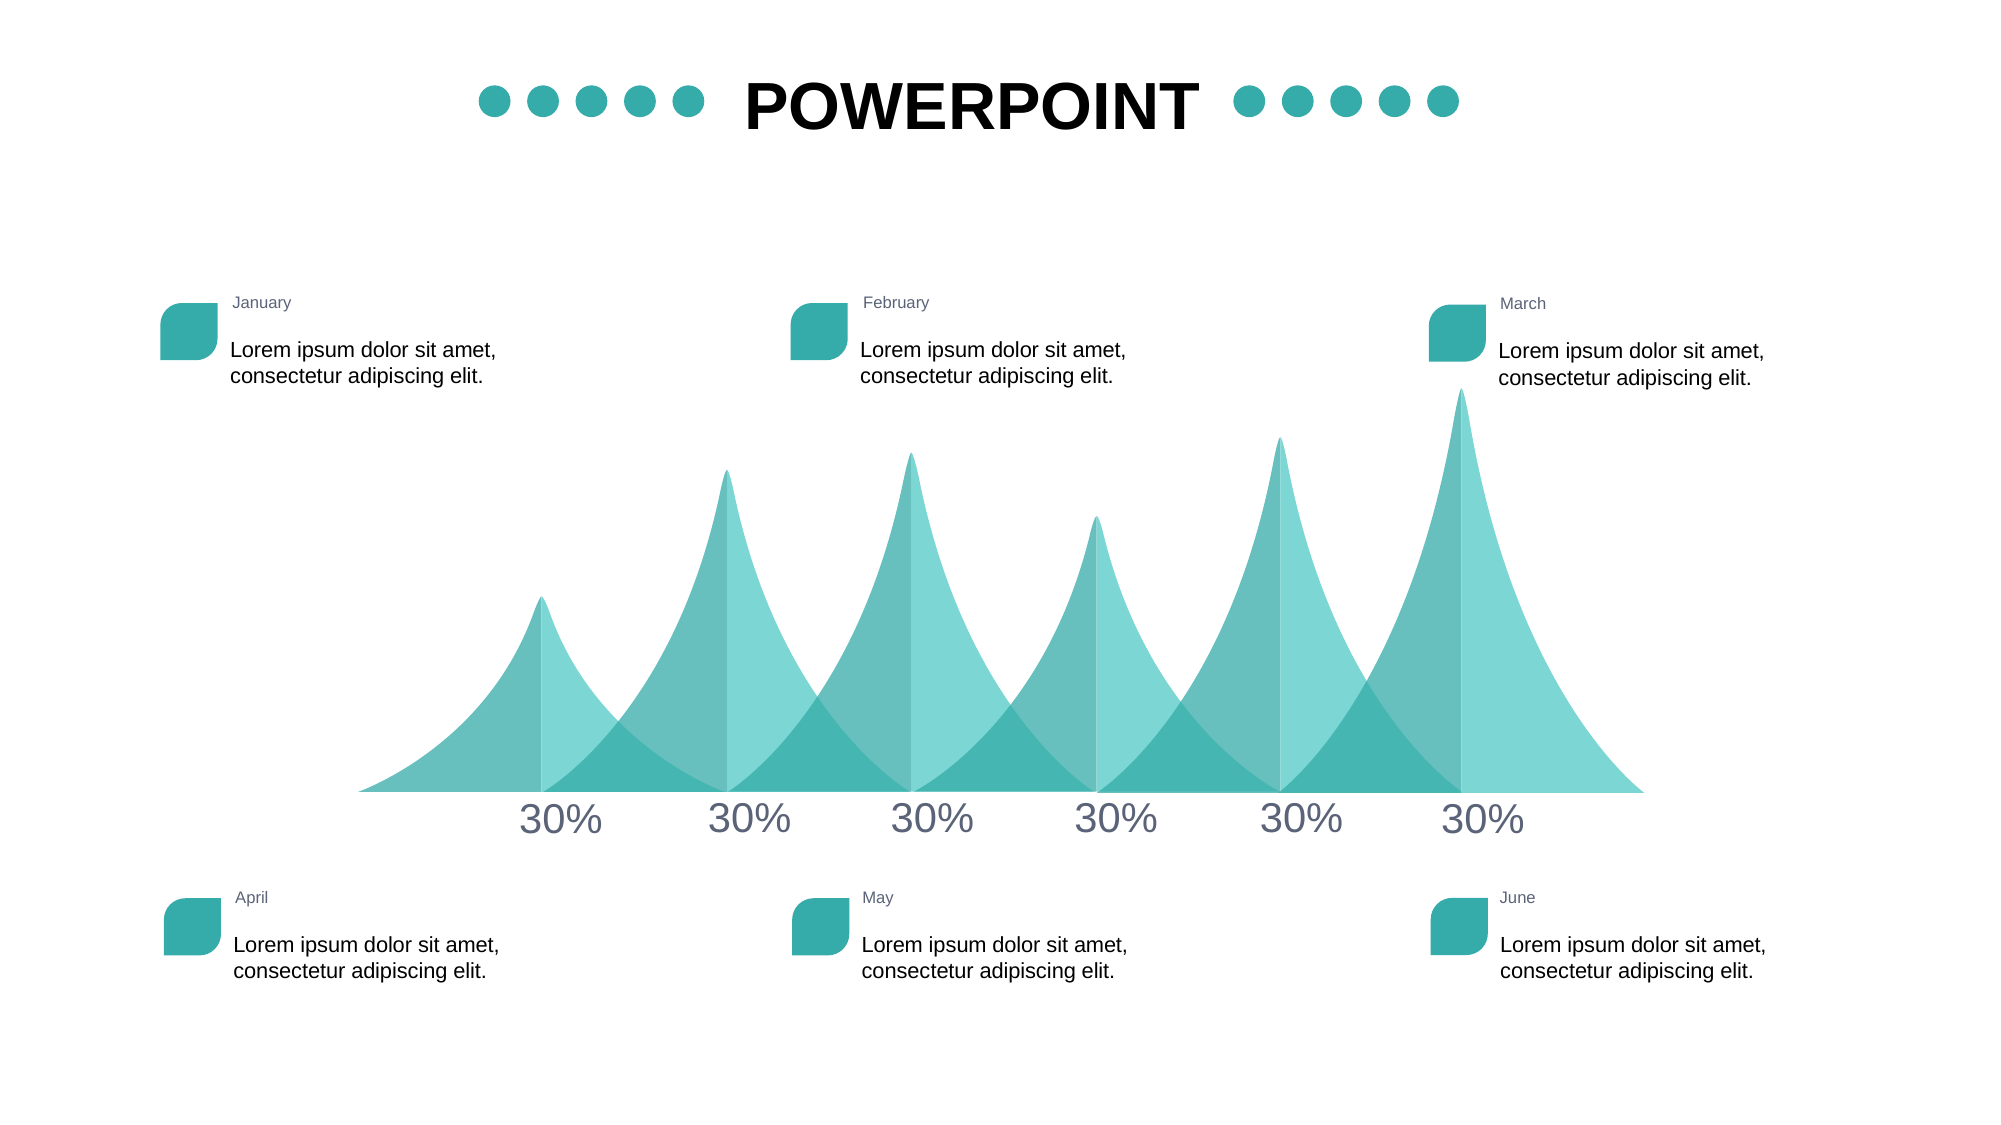

POWERPOINT

January

Lorem ipsum dolor sit amet, consectetur adipiscing elit.
February

Lorem ipsum dolor sit amet, consectetur adipiscing elit.
March

Lorem ipsum dolor sit amet, consectetur adipiscing elit.

30%
30%
30%
30%
30%
30%
June

Lorem ipsum dolor sit amet, consectetur adipiscing elit.
April

Lorem ipsum dolor sit amet, consectetur adipiscing elit.
May

Lorem ipsum dolor sit amet, consectetur adipiscing elit.